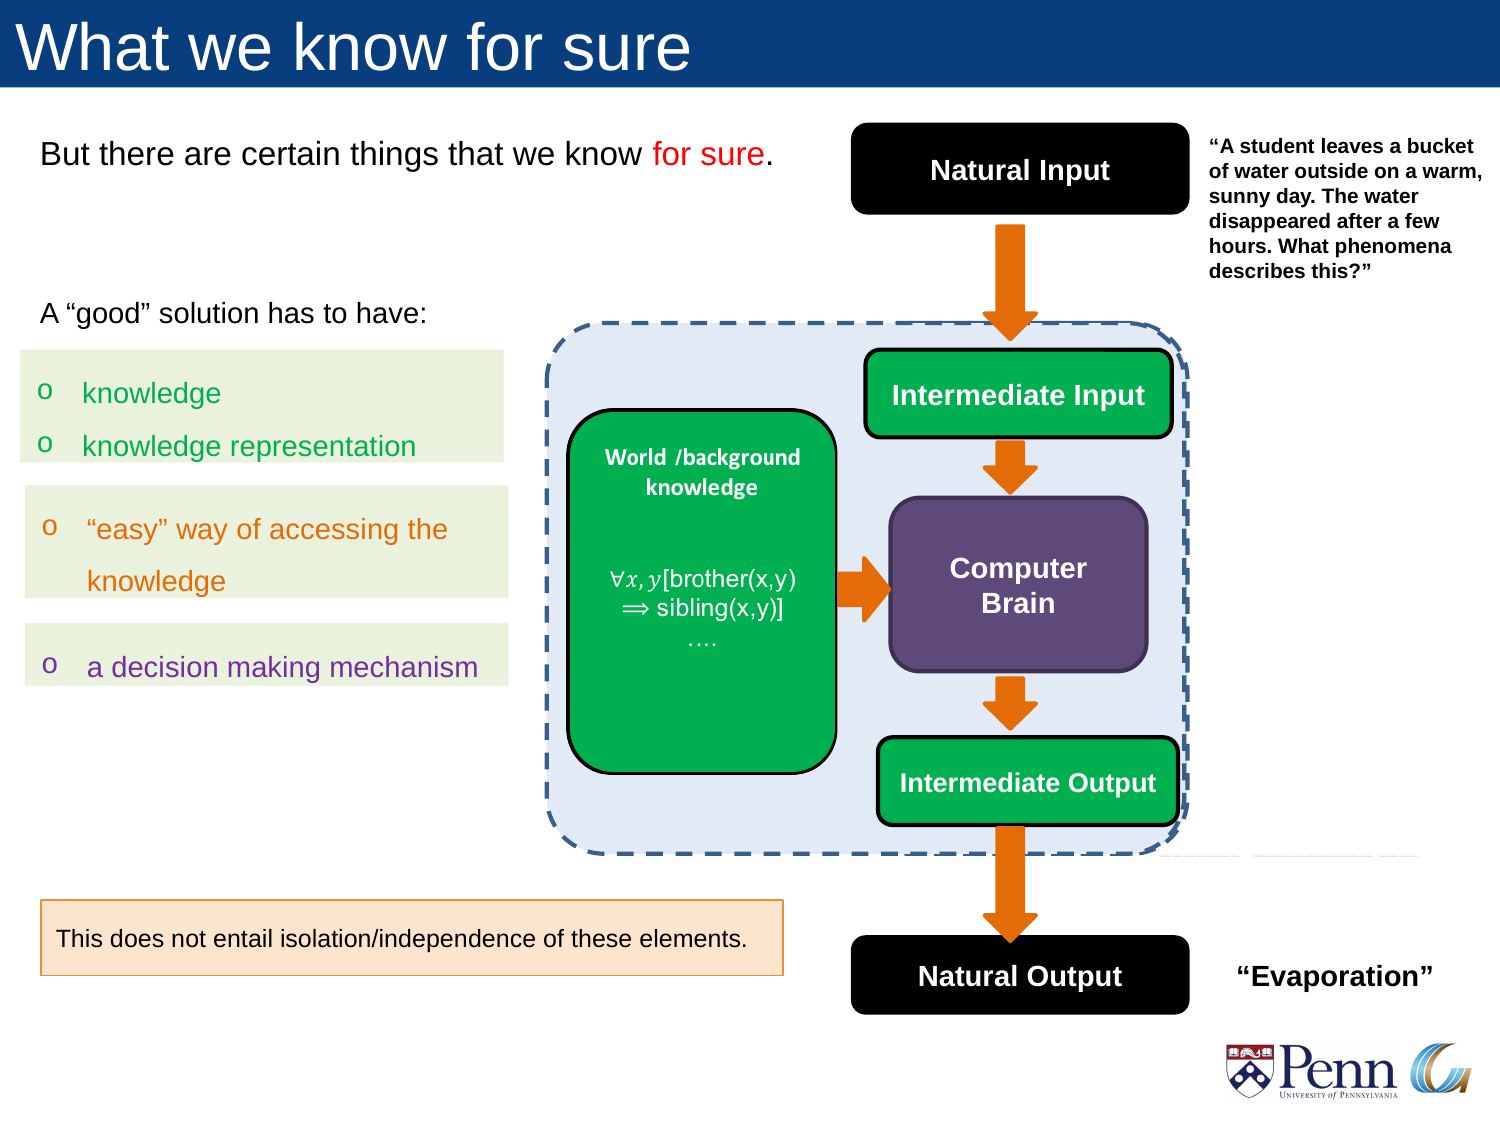

# What we know for sure
Natural Input
But there are certain things that we know for sure.

A “good” solution has to have:

“A student leaves a bucket of water outside on a warm, sunny day. The water disappeared after a few hours. What phenomena describes this?”

AI System
AI System
Intermediate Input
knowledge
knowledge representation

“easy” way of accessing the knowledge
Computer Brain

a decision making mechanism

Intermediate Output

This does not entail isolation/independence of these elements.
Natural Output
“Evaporation”